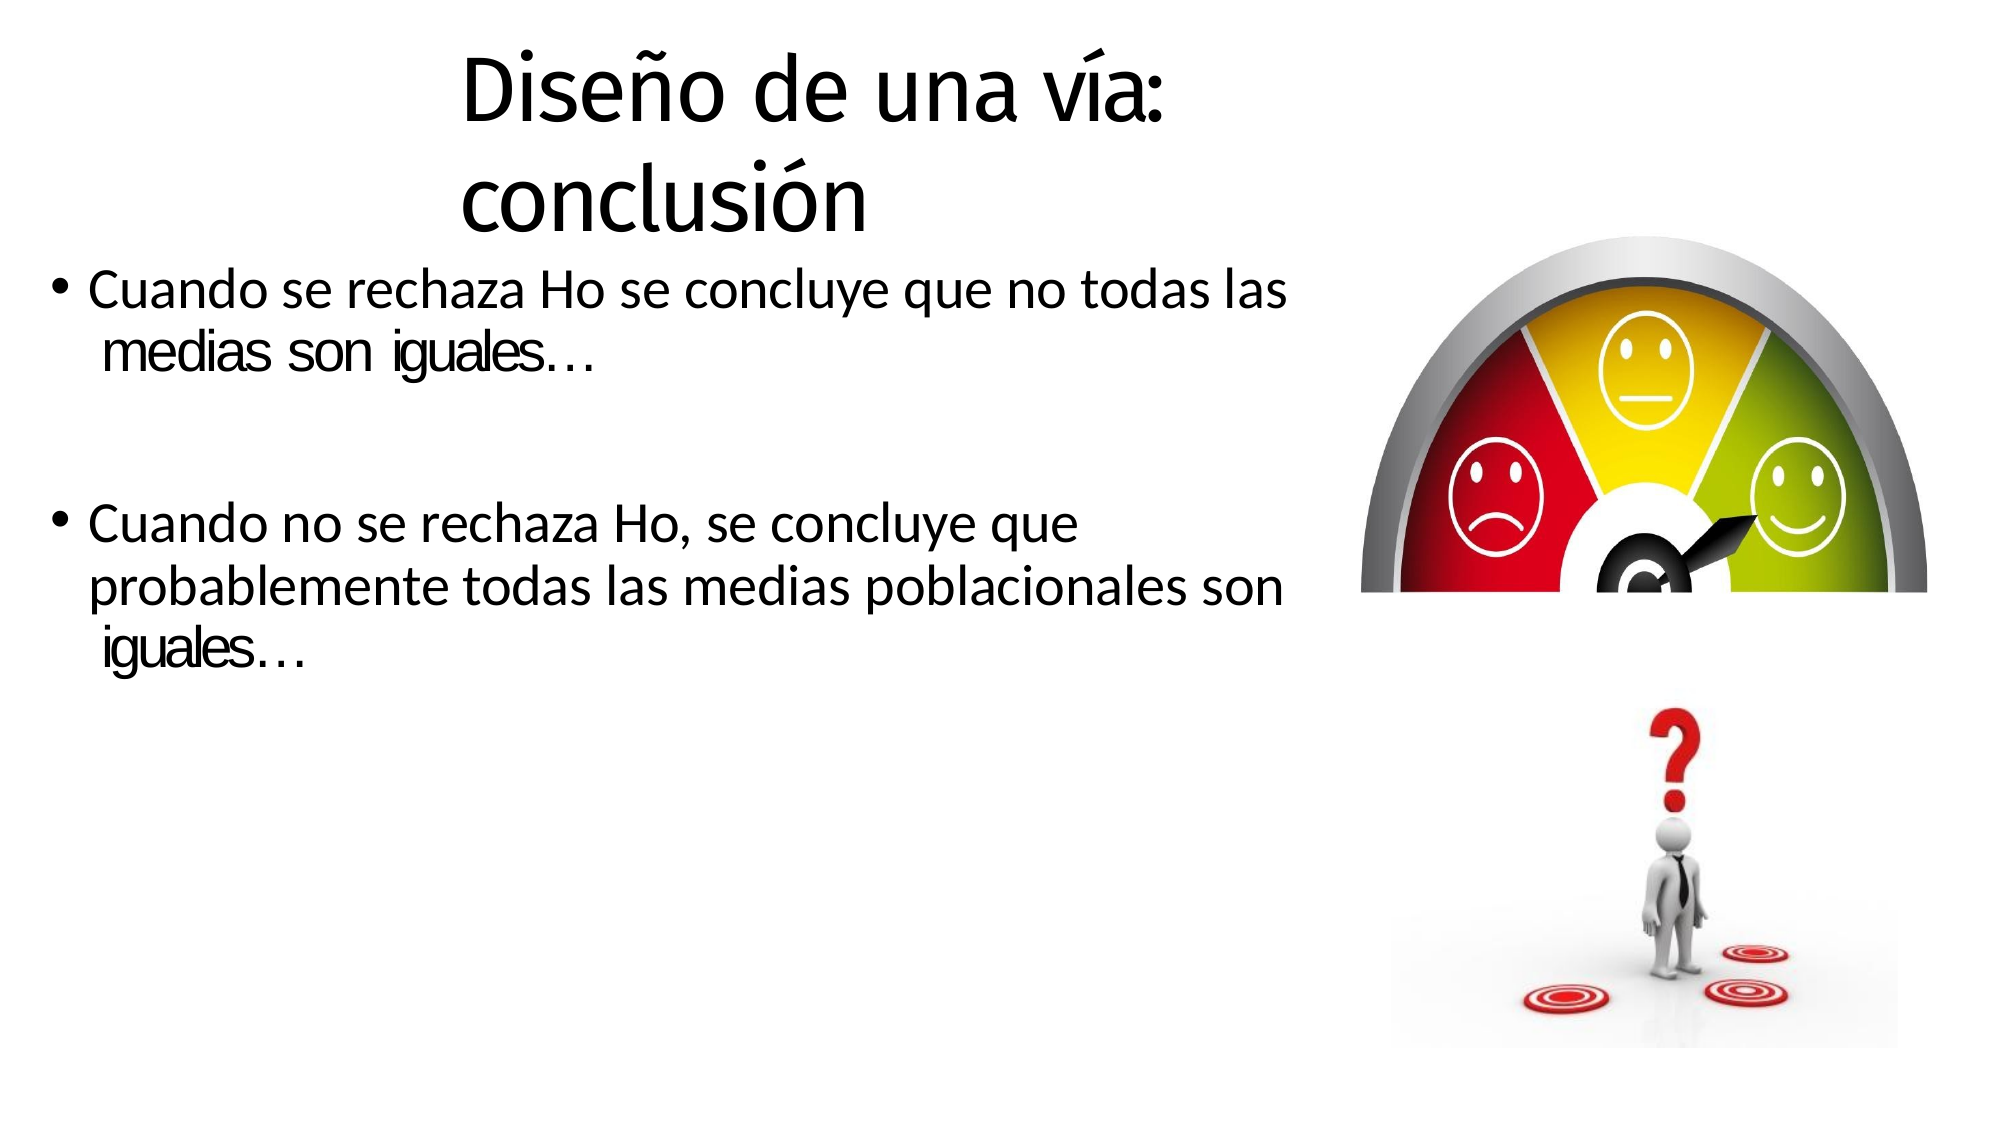

# Diseño de una vía: conclusión

Cuando se rechaza Ho se concluye que no todas las  medias son iguales…

Cuando no se rechaza Ho, se concluye que  probablemente todas las medias poblacionales son  iguales…